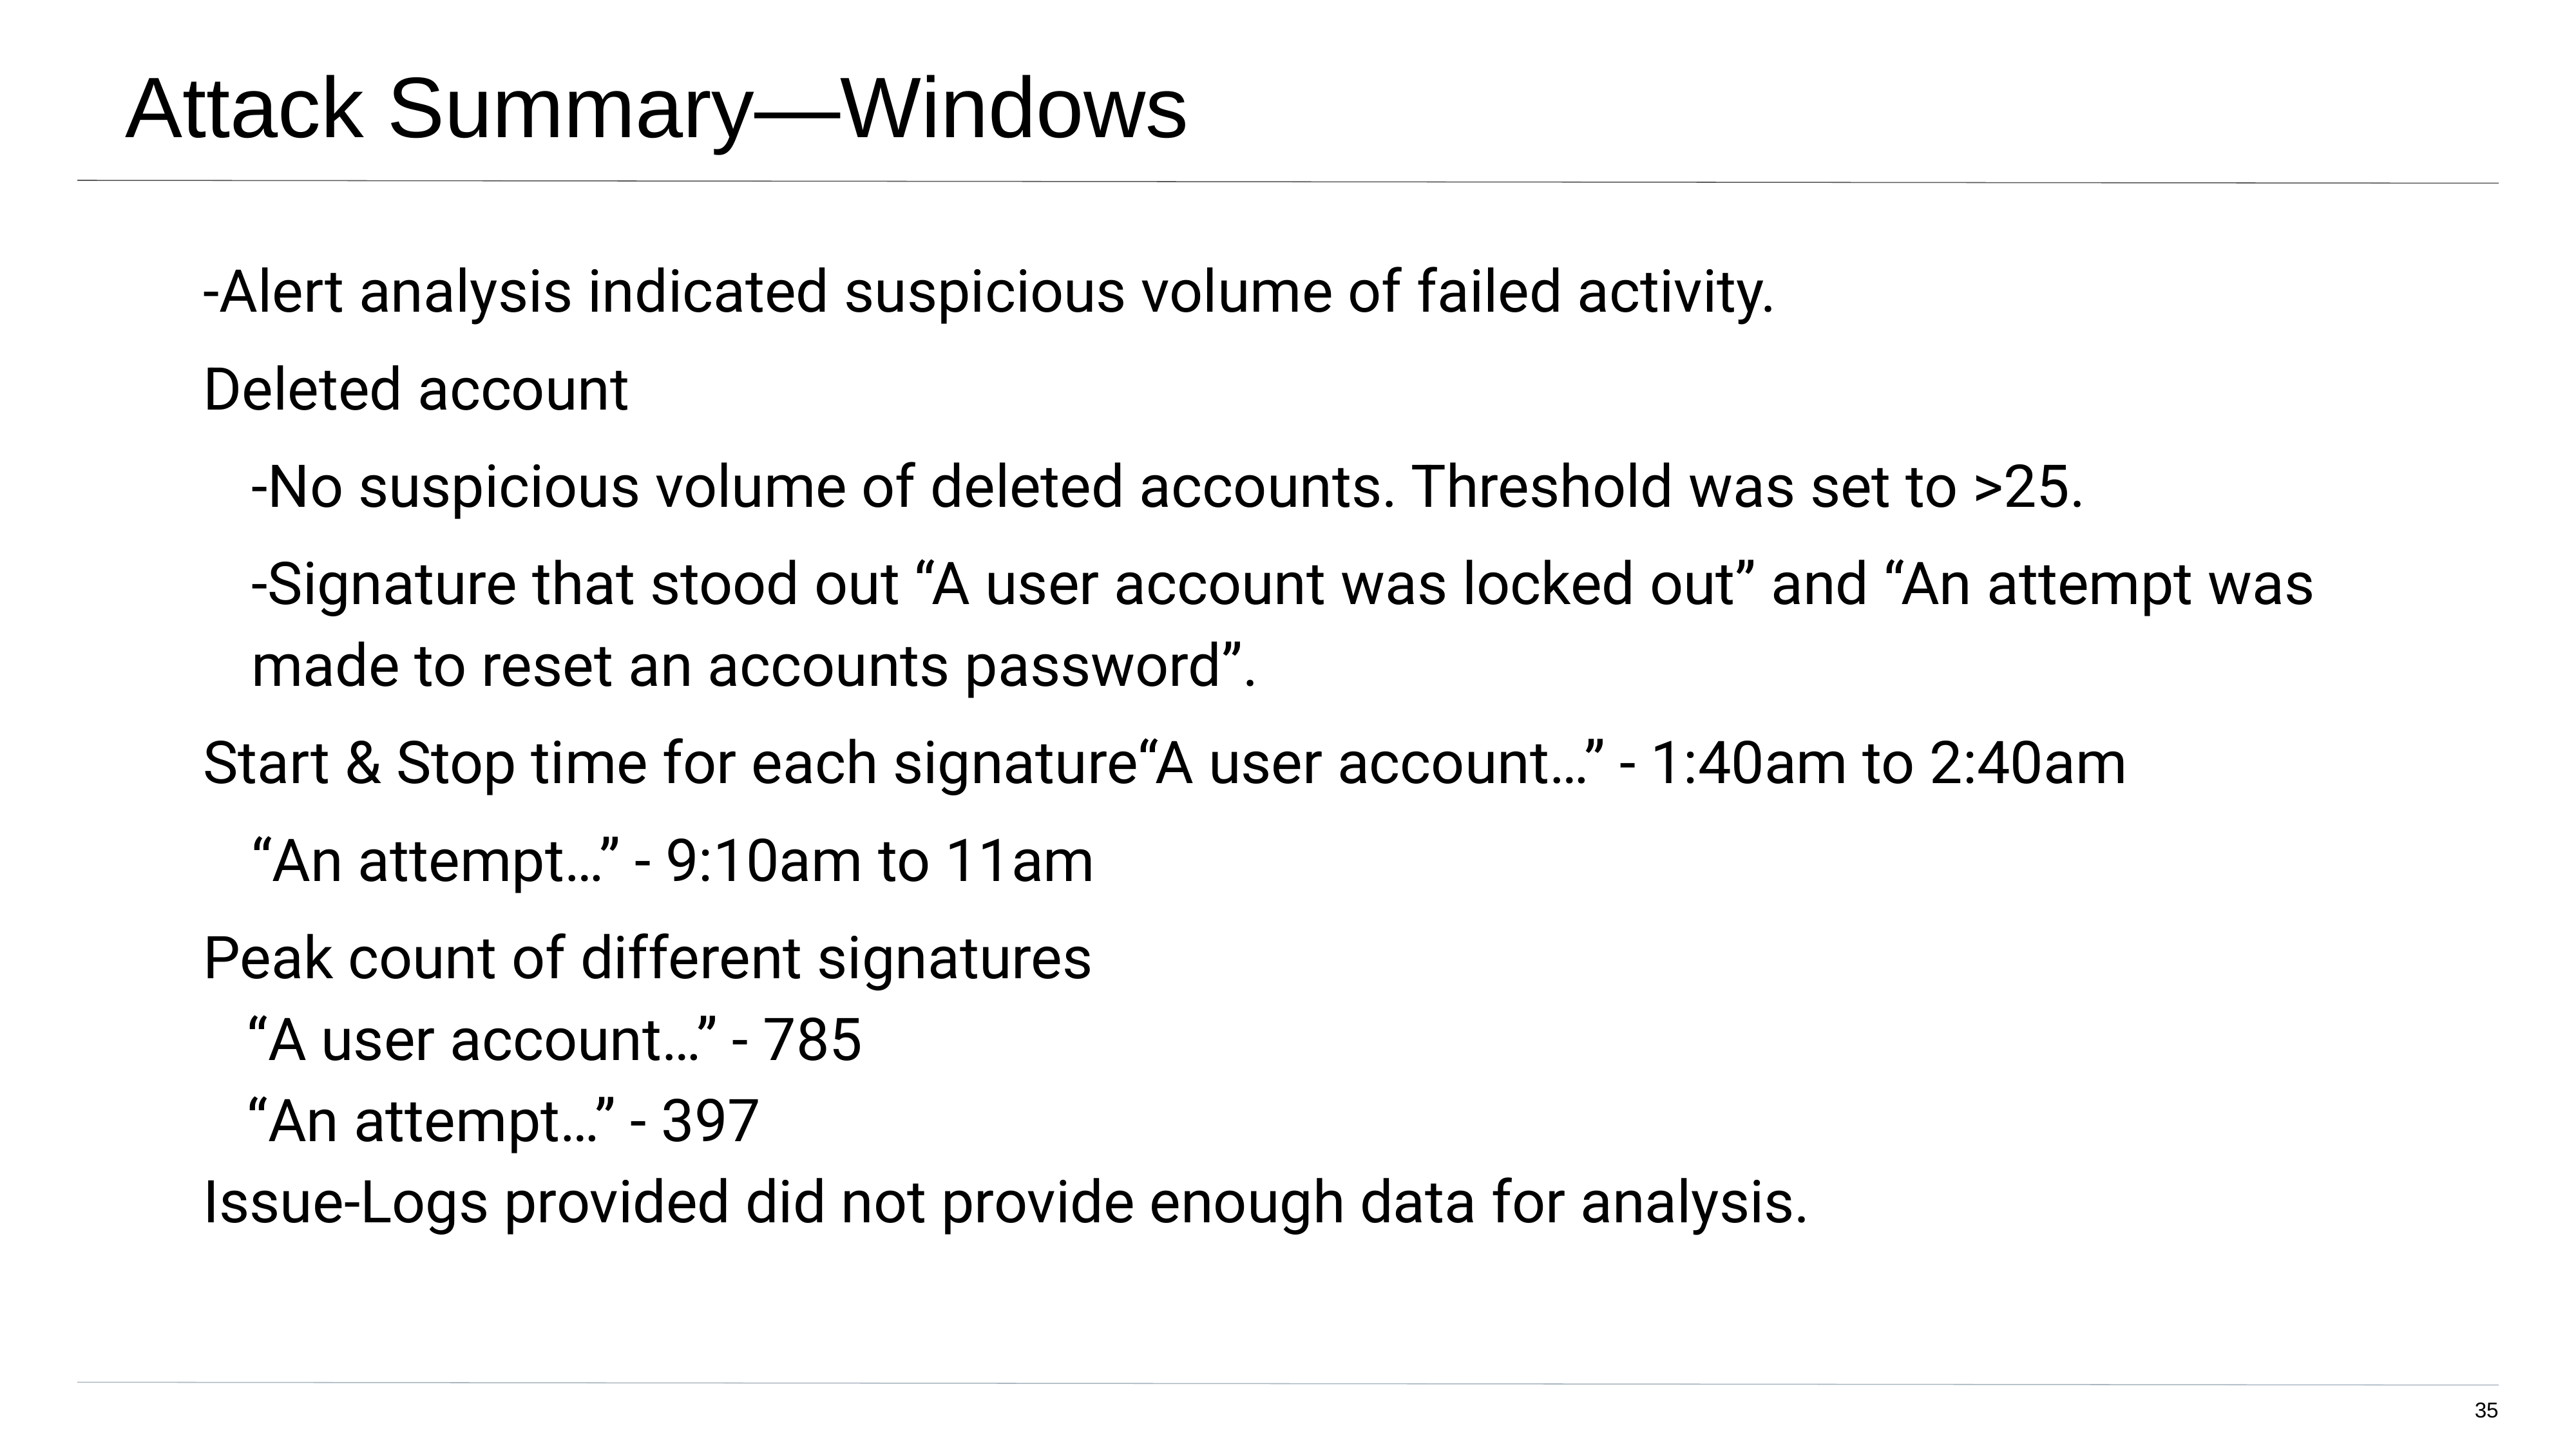

# Attack Summary—Windows
-Alert analysis indicated suspicious volume of failed activity.
Deleted account
-No suspicious volume of deleted accounts. Threshold was set to >25.
-Signature that stood out “A user account was locked out” and “An attempt was made to reset an accounts password”.
Start & Stop time for each signature“A user account…” - 1:40am to 2:40am
“An attempt…” - 9:10am to 11am
Peak count of different signatures
   “A user account…” - 785
   “An attempt…” - 397
Issue-Logs provided did not provide enough data for analysis.

35